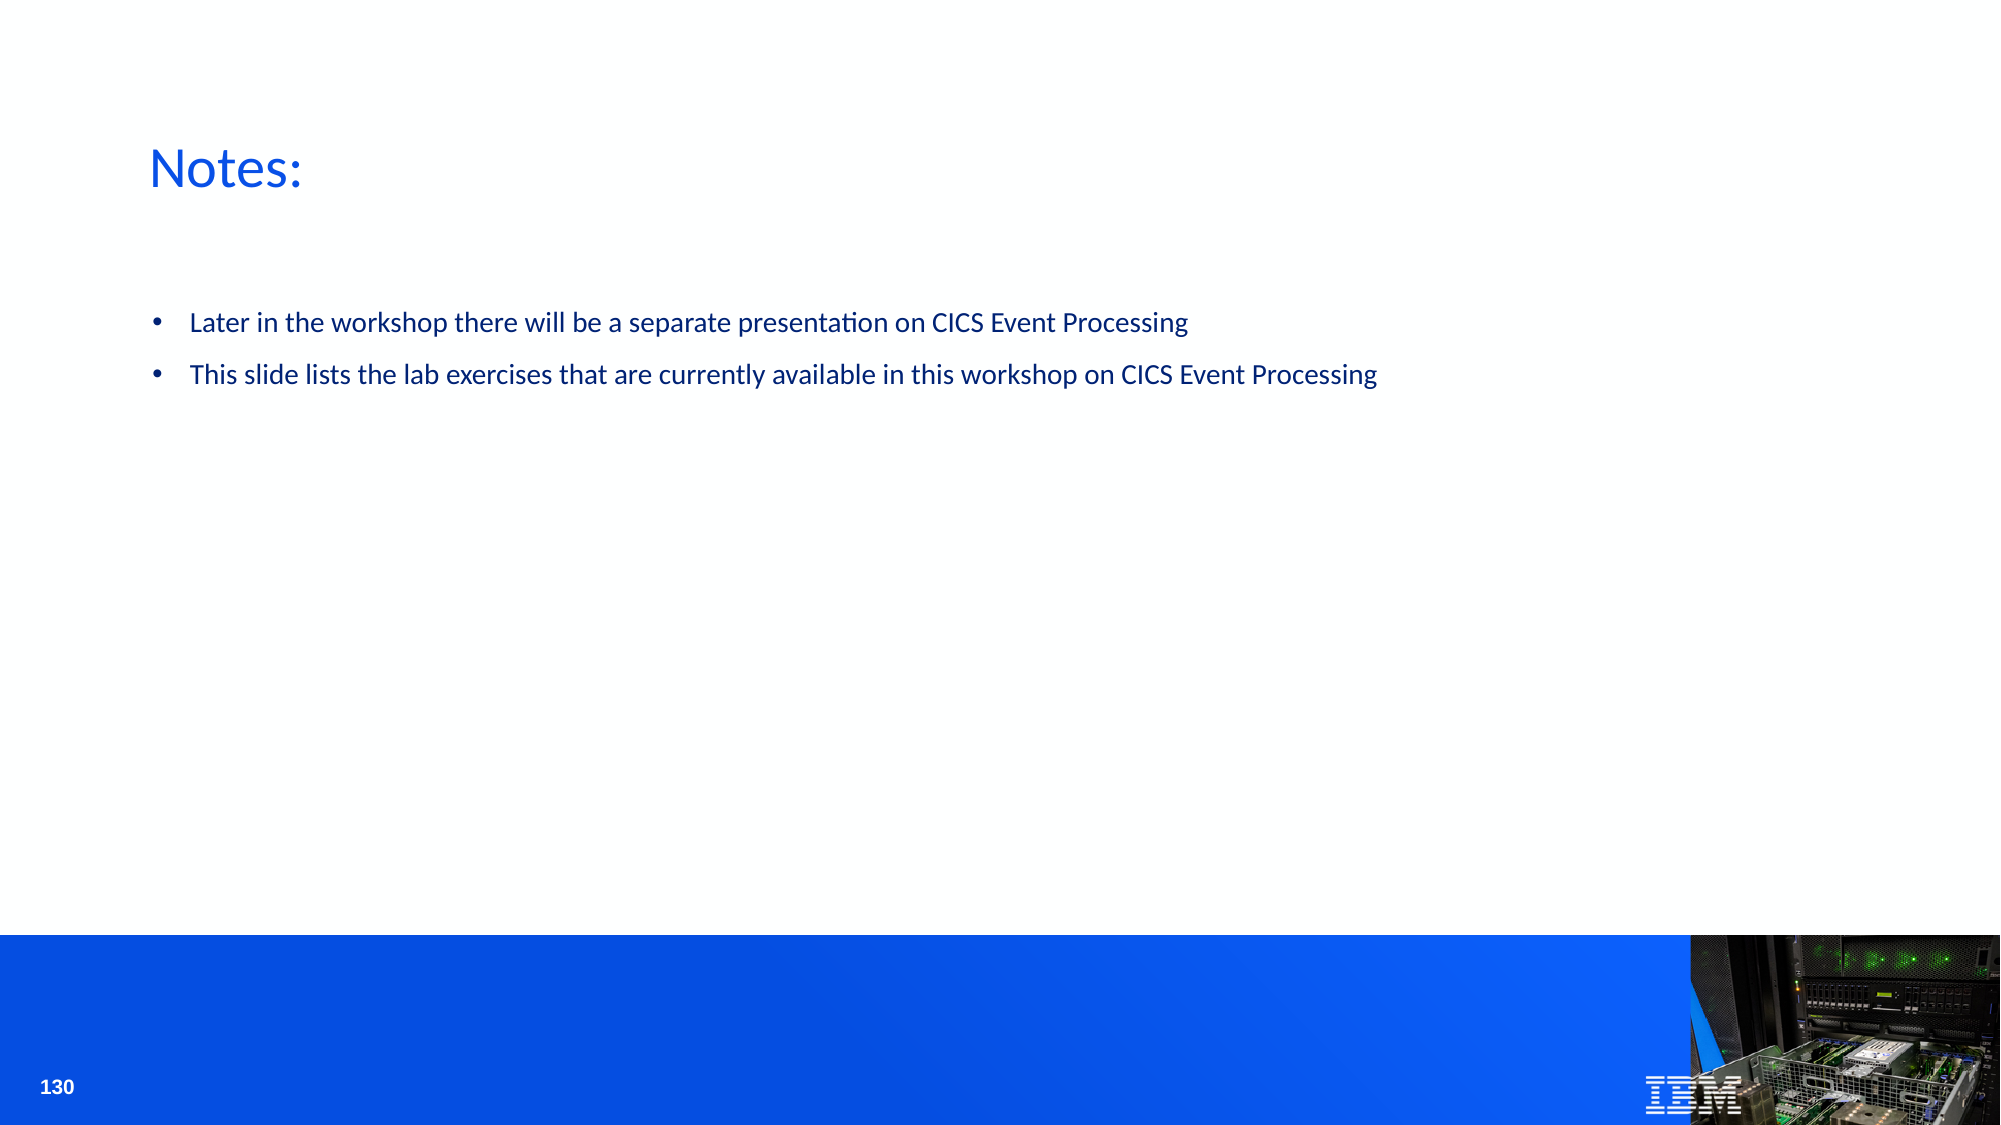

# Notes:
Later in the workshop there will be a separate presentation on CICS Event Processing
This slide lists the lab exercises that are currently available in this workshop on CICS Event Processing

130